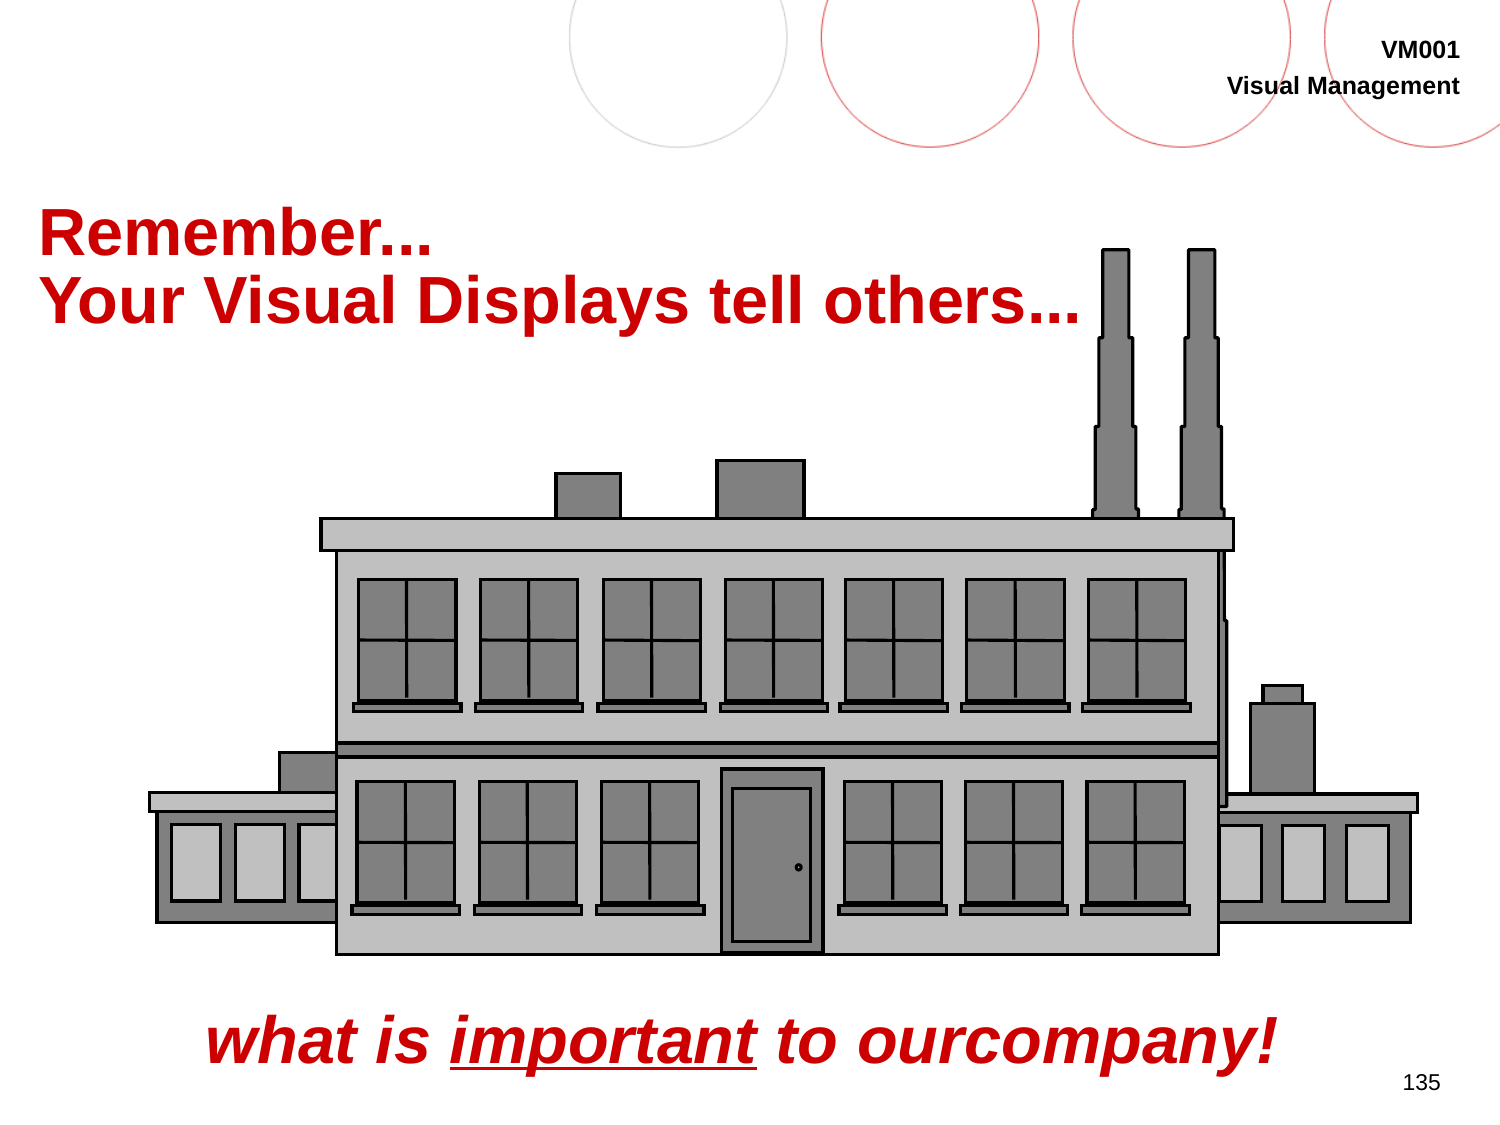

# Remember... Your Visual Displays tell others...

what is important to ourcompany!